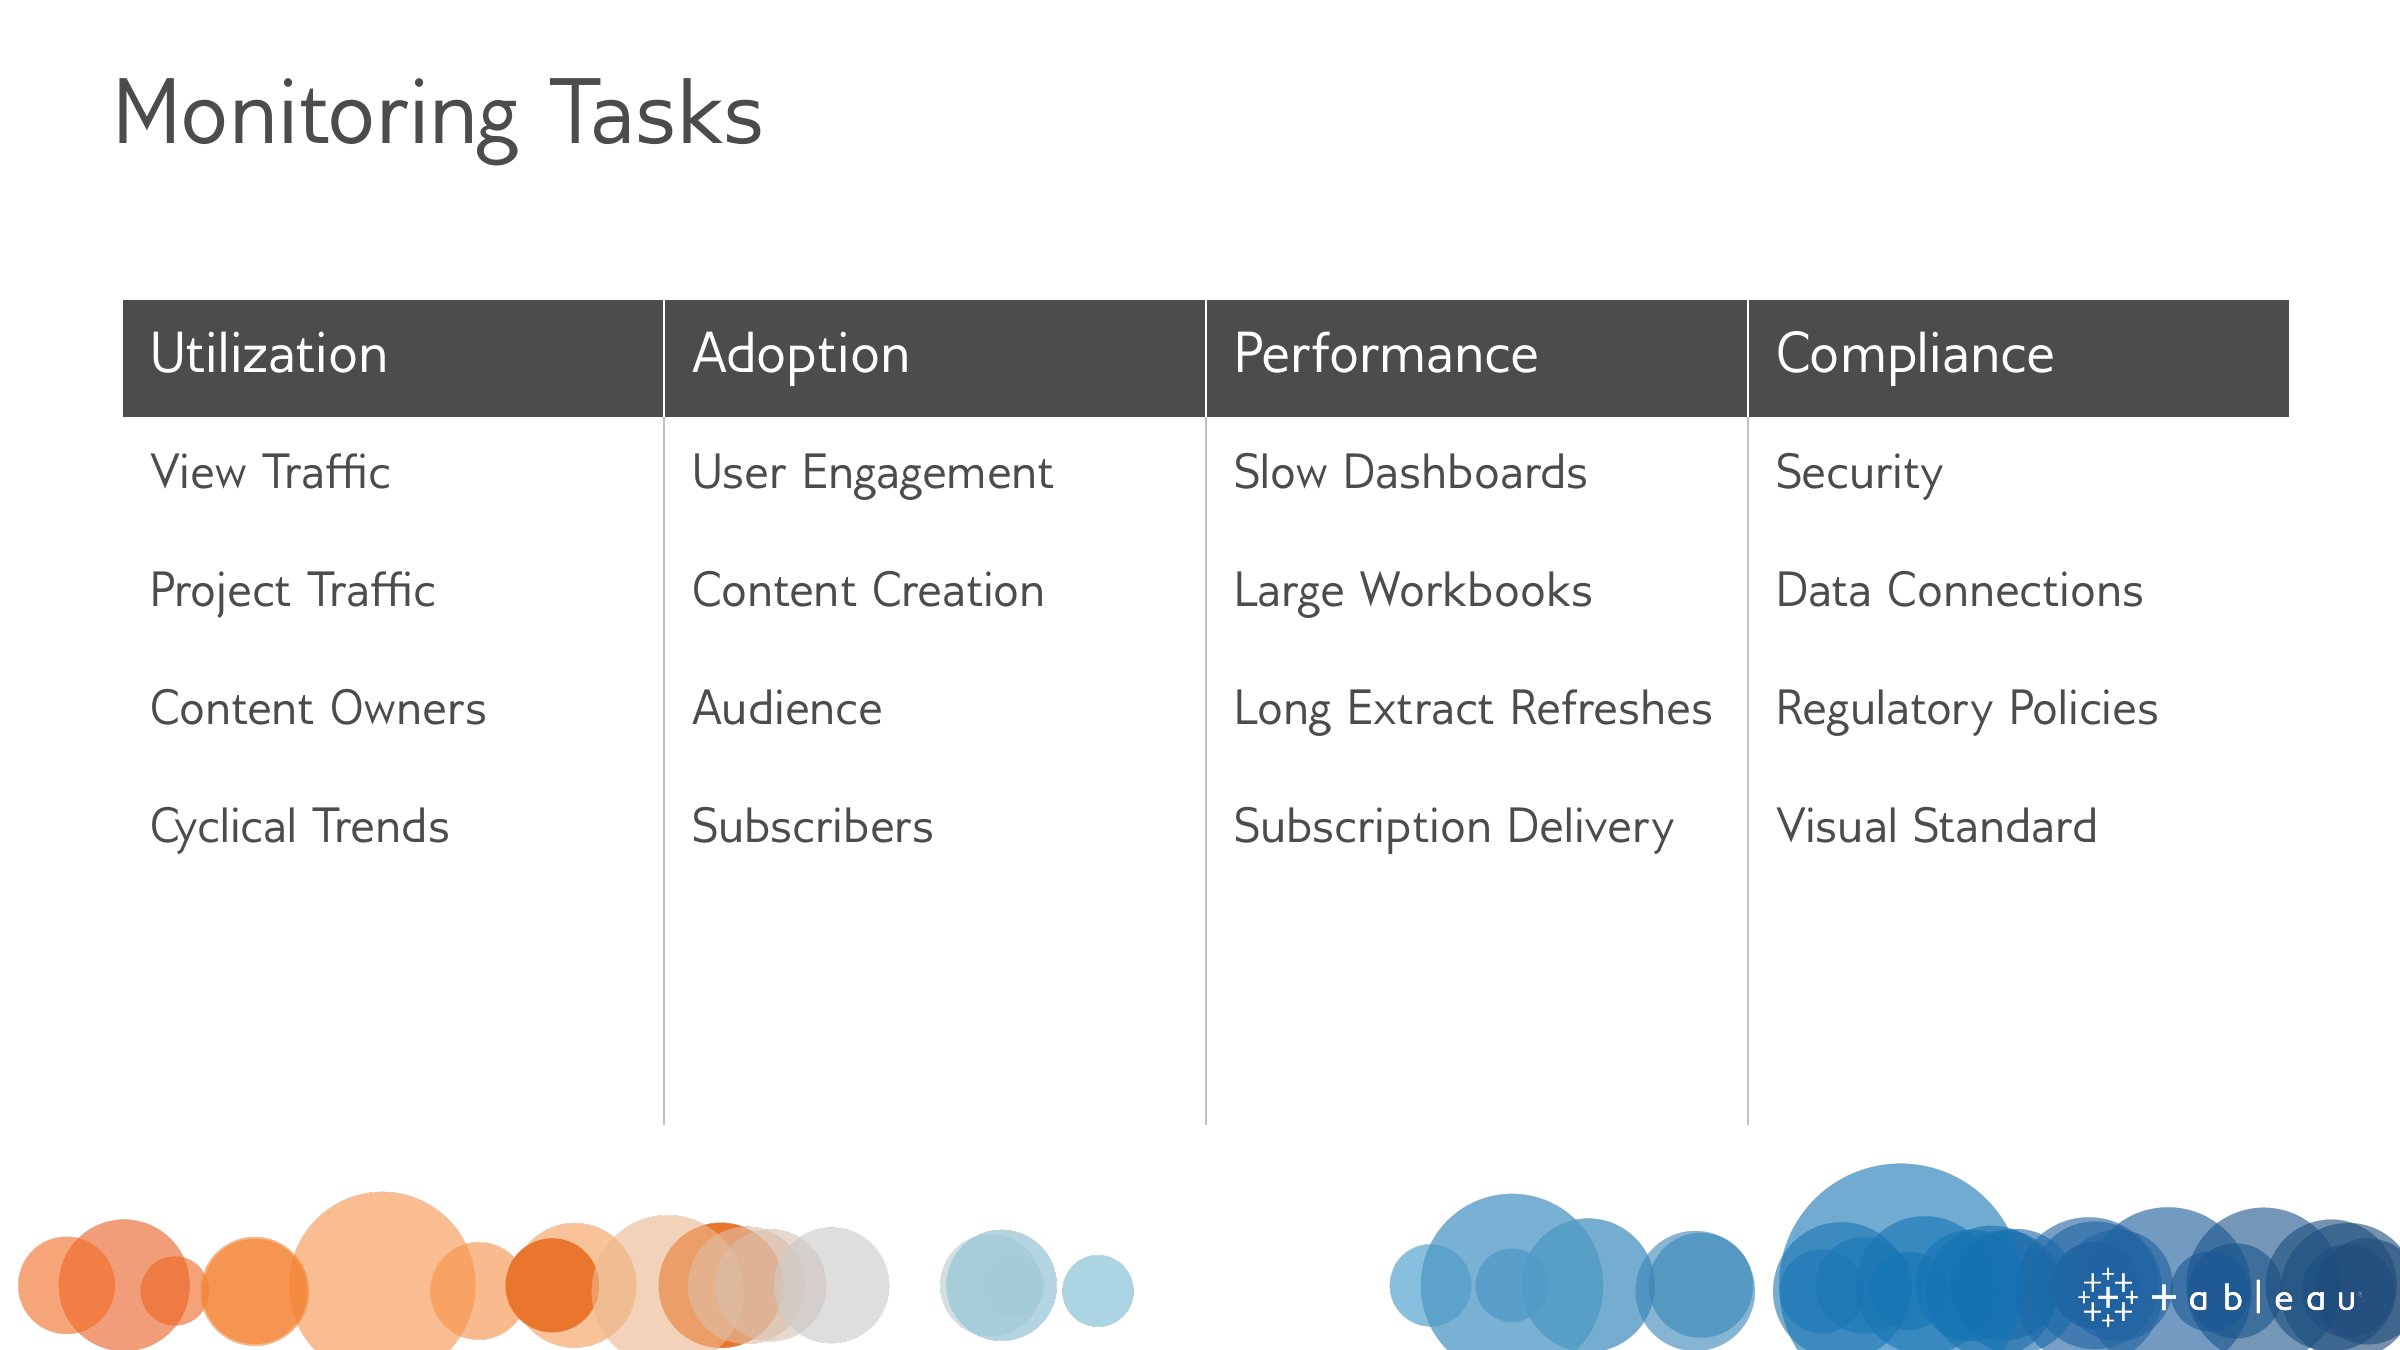

Monitoring Tasks
| Utilization | Adoption | Performance | Compliance |
| --- | --- | --- | --- |
| View Traffic | User Engagement | Slow Dashboards | Security |
| Project Traffic | Content Creation | Large Workbooks | Data Connections |
| Content Owners | Audience | Long Extract Refreshes | Regulatory Policies |
| Cyclical Trends | Subscribers | Subscription Delivery | Visual Standard |
|  |  |  |  |
|  |  |  |  |